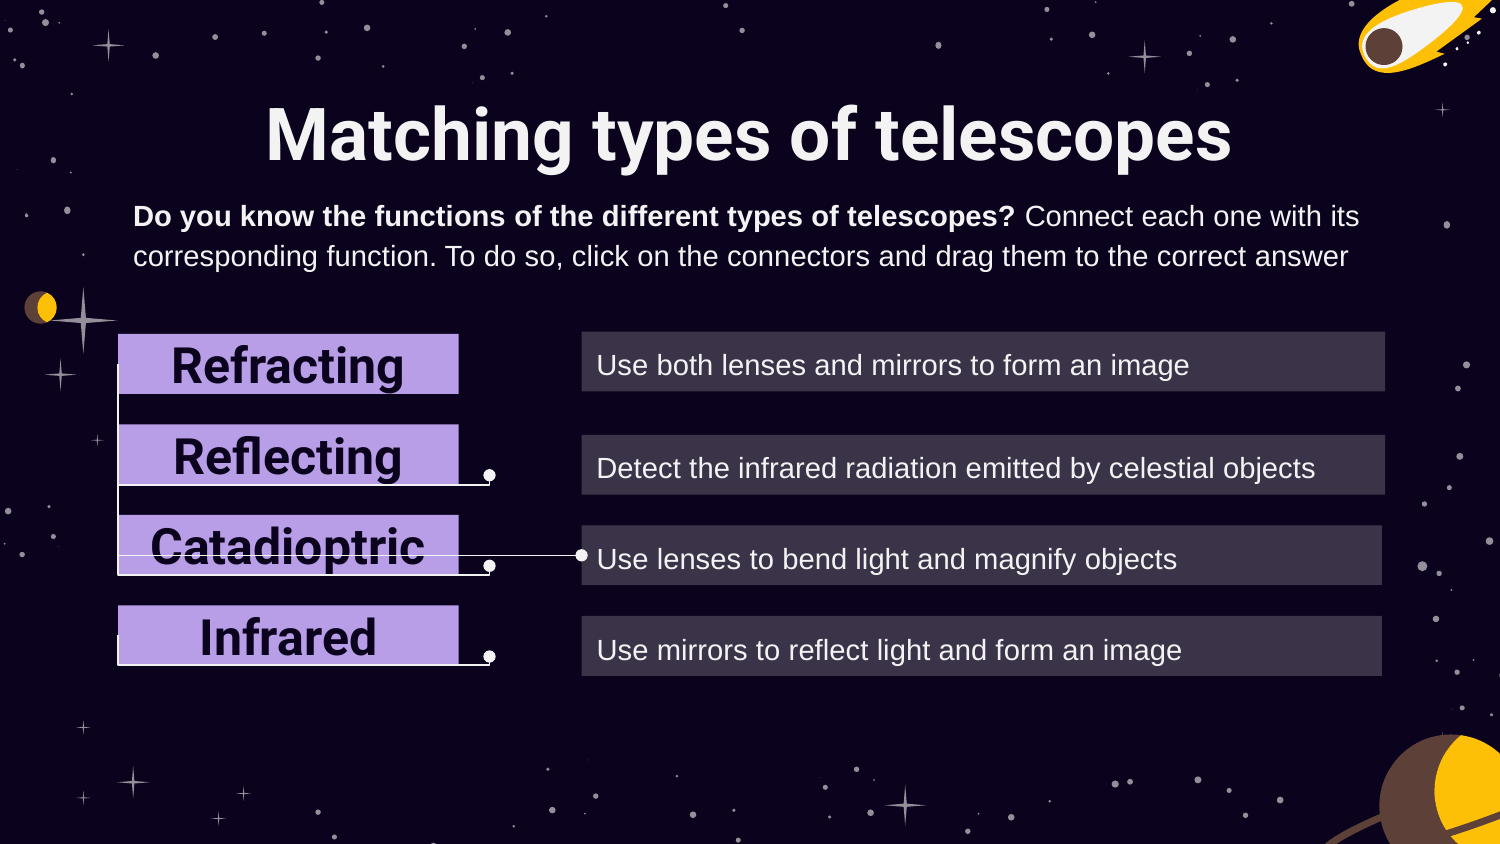

# Matching types of telescopes
Do you know the functions of the different types of telescopes? Connect each one with its corresponding function. To do so, click on the connectors and drag them to the correct answer
Use both lenses and mirrors to form an image
Refracting
Reflecting
Detect the infrared radiation emitted by celestial objects
Catadioptric
Use lenses to bend light and magnify objects
Infrared
Use mirrors to reflect light and form an image